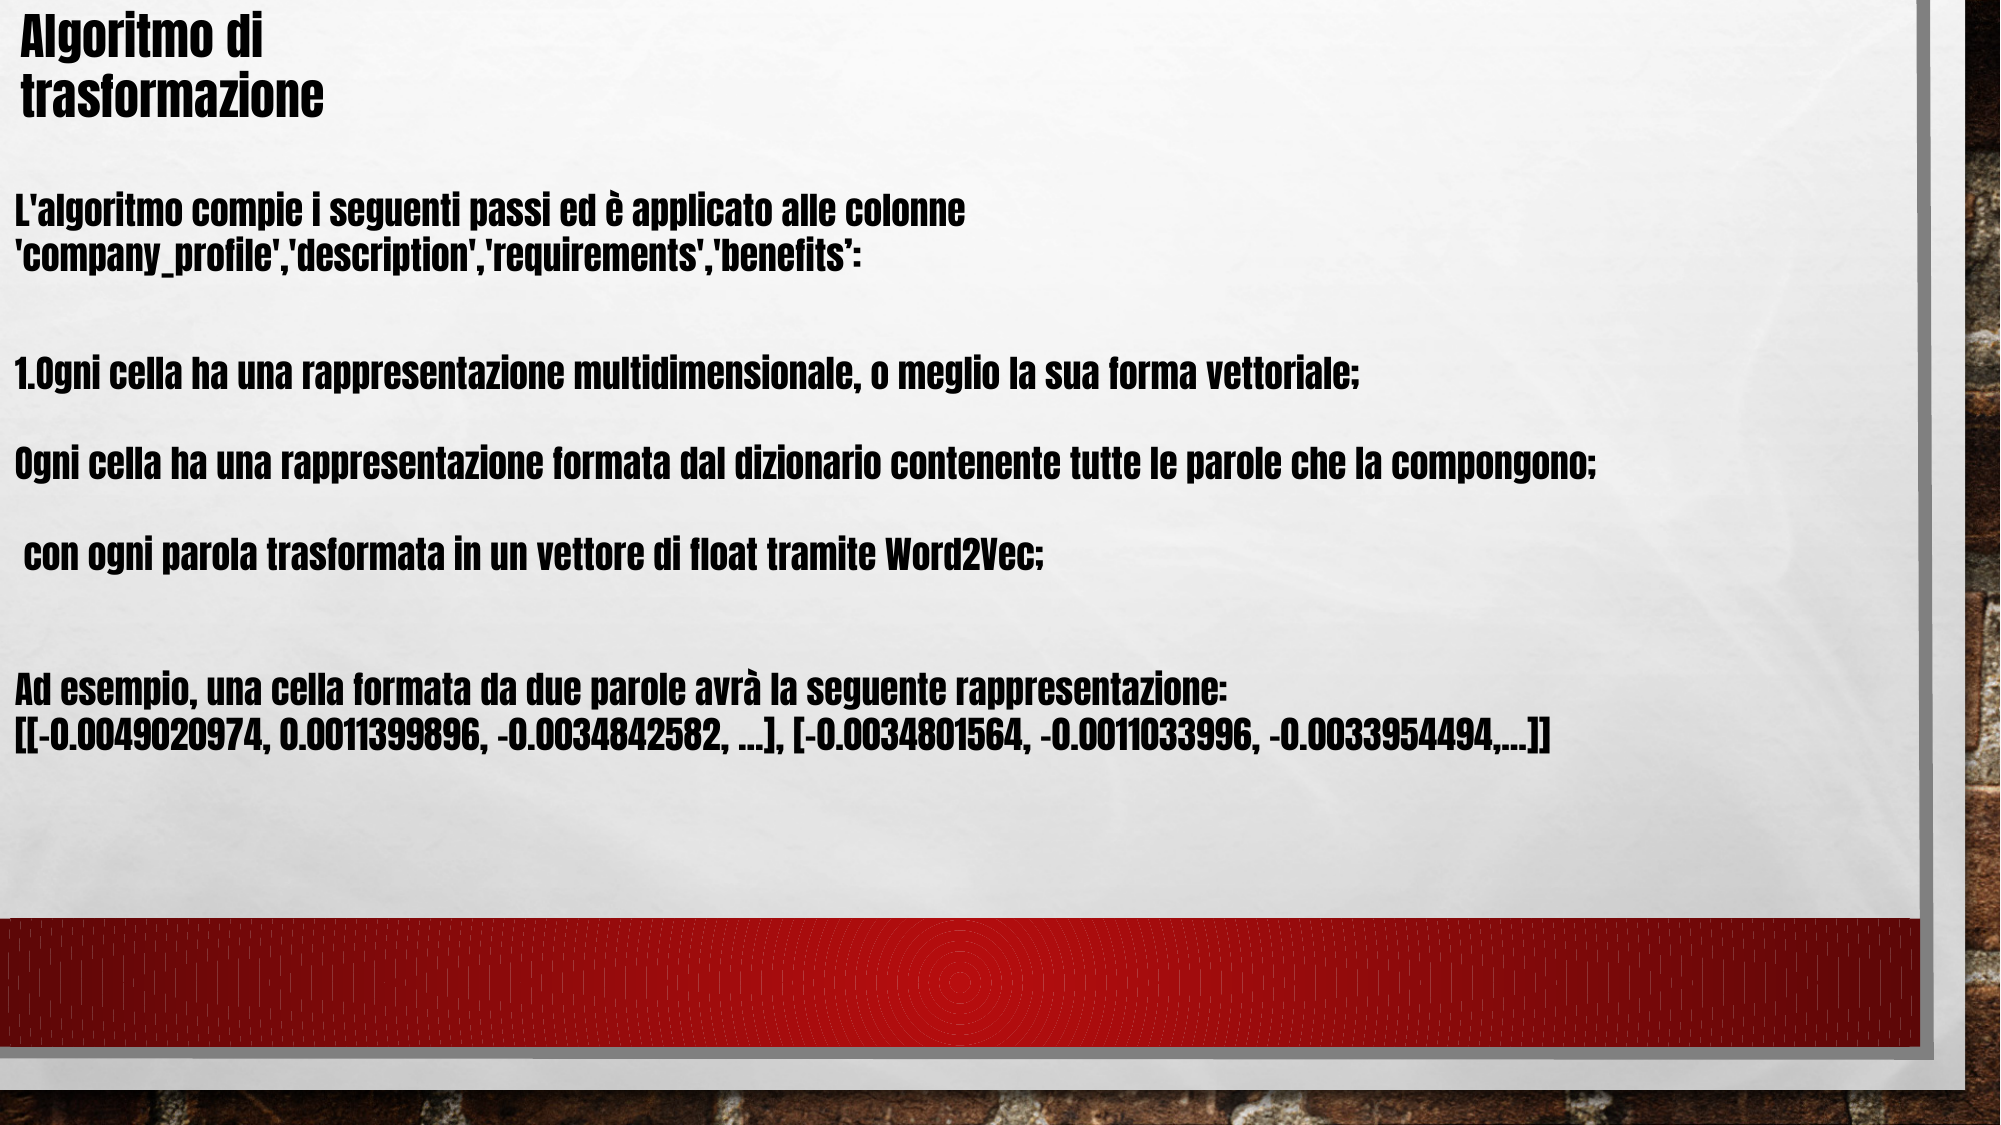

Algoritmo di
trasformazione

L'algoritmo compie i seguenti passi ed è applicato alle colonne 'company_profile','description','requirements','benefits’:

1.Ogni cella ha una rappresentazione multidimensionale, o meglio la sua forma vettoriale;

Ogni cella ha una rappresentazione formata dal dizionario contenente tutte le parole che la compongono;

 con ogni parola trasformata in un vettore di float tramite Word2Vec;

Ad esempio, una cella formata da due parole avrà la seguente rappresentazione:
[[-0.0049020974, 0.0011399896, -0.0034842582, ...], [-0.0034801564, -0.0011033996, -0.0033954494,...]]